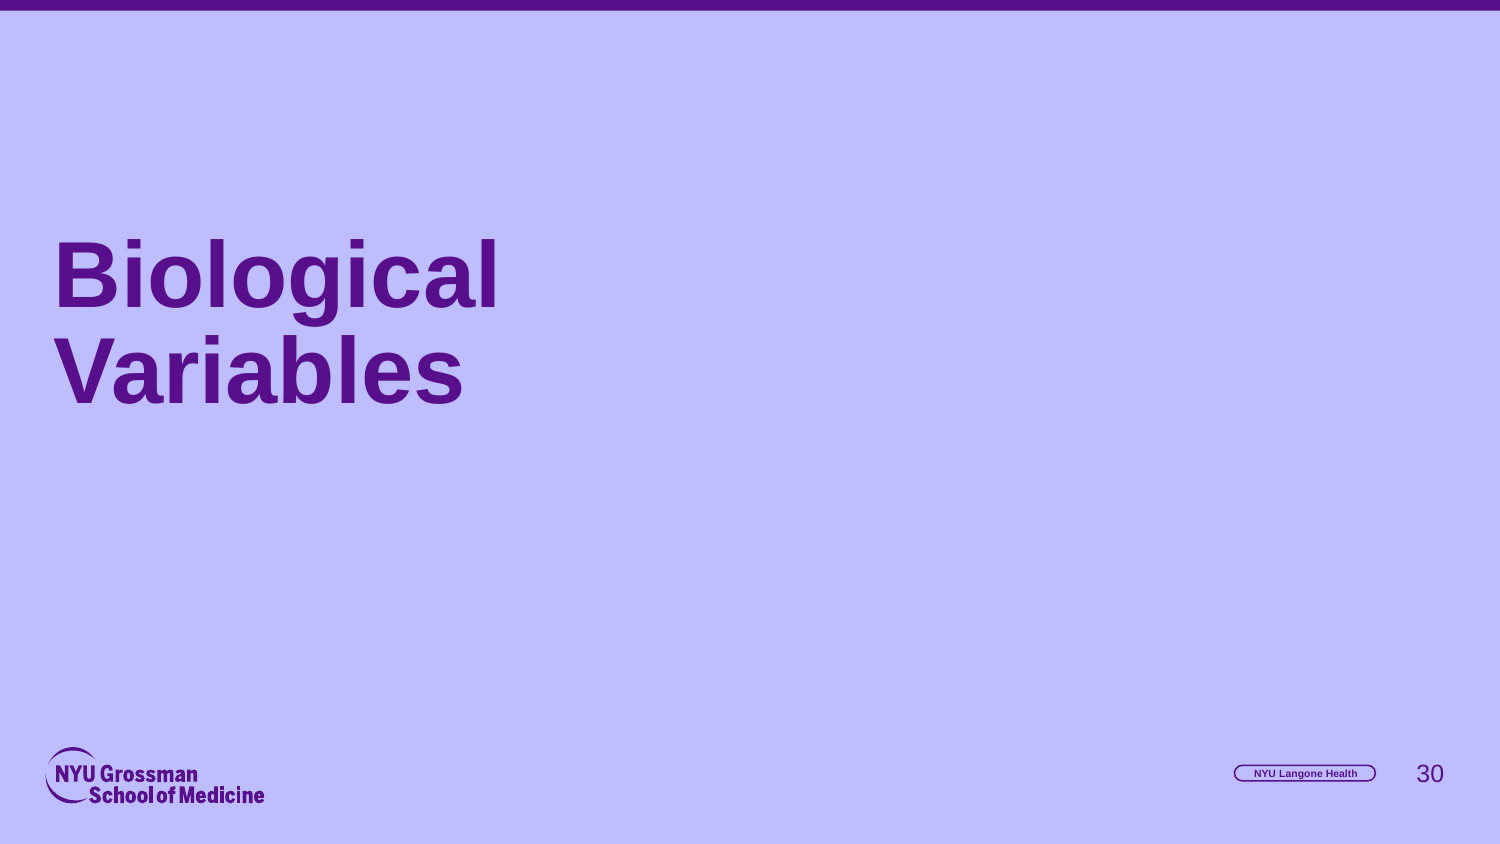

# Biological Variables
30
NYU Langone Health